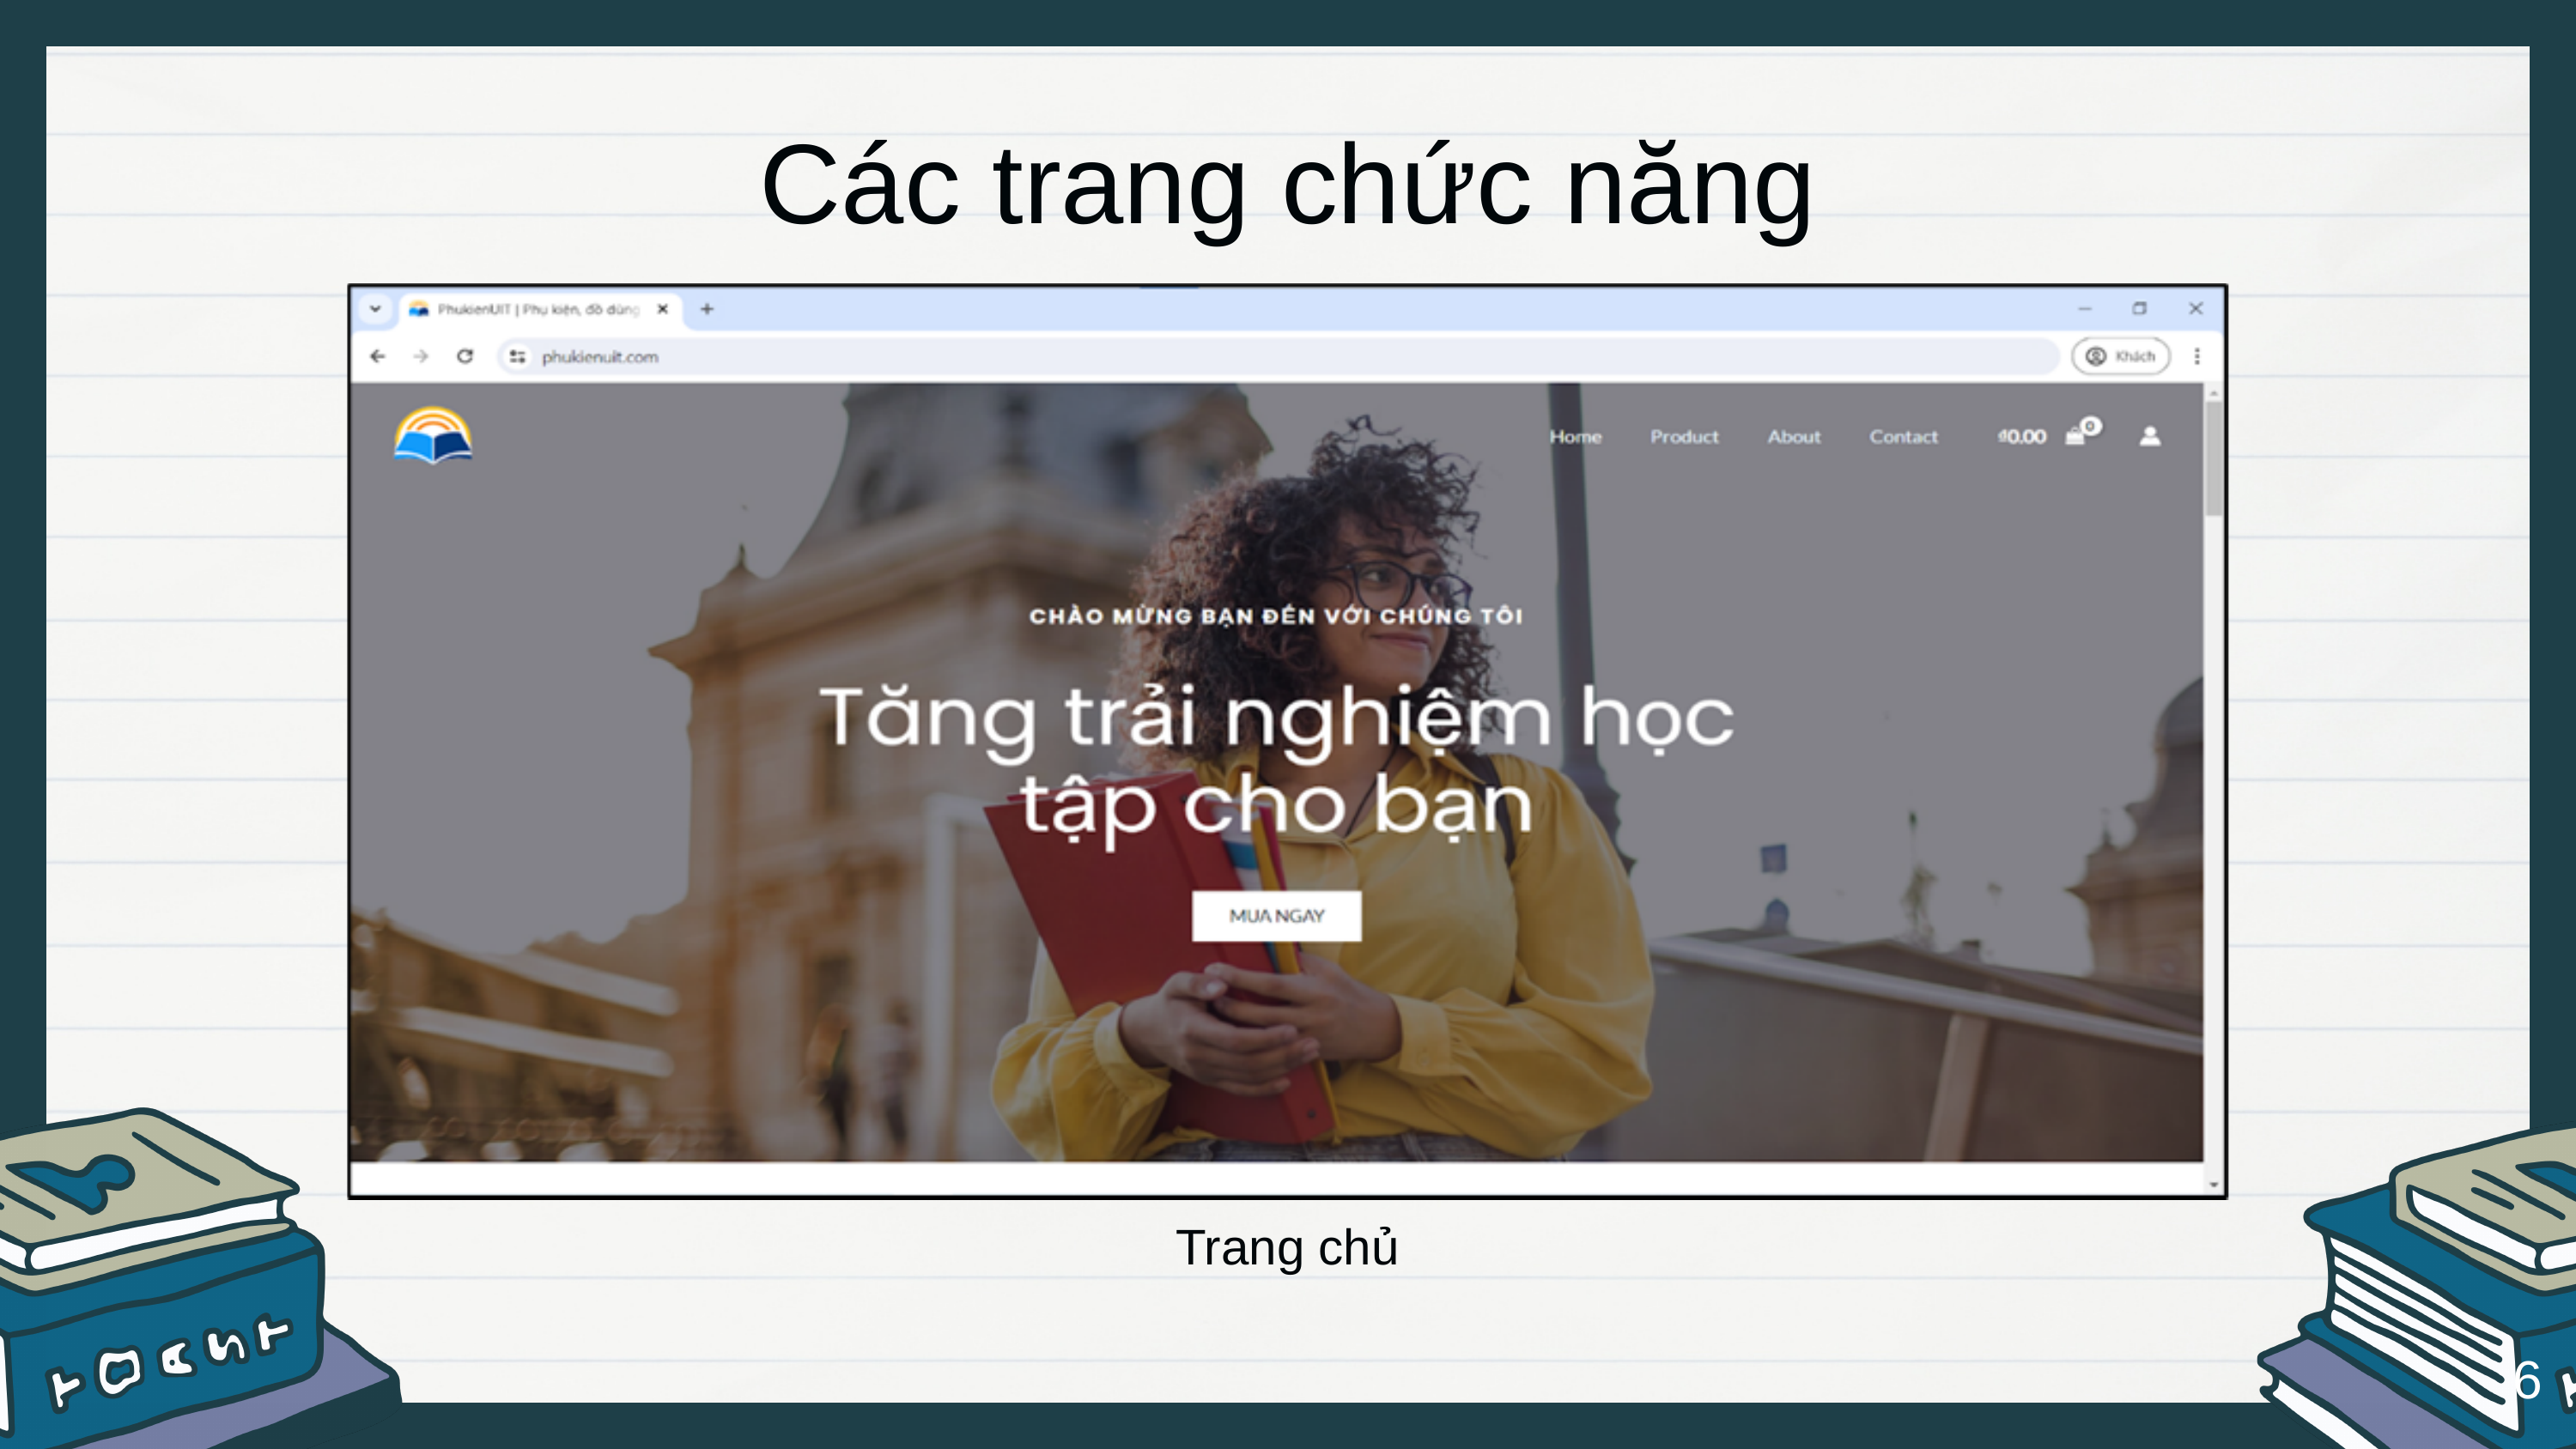

Các trang chức năng

Trang chủ
6